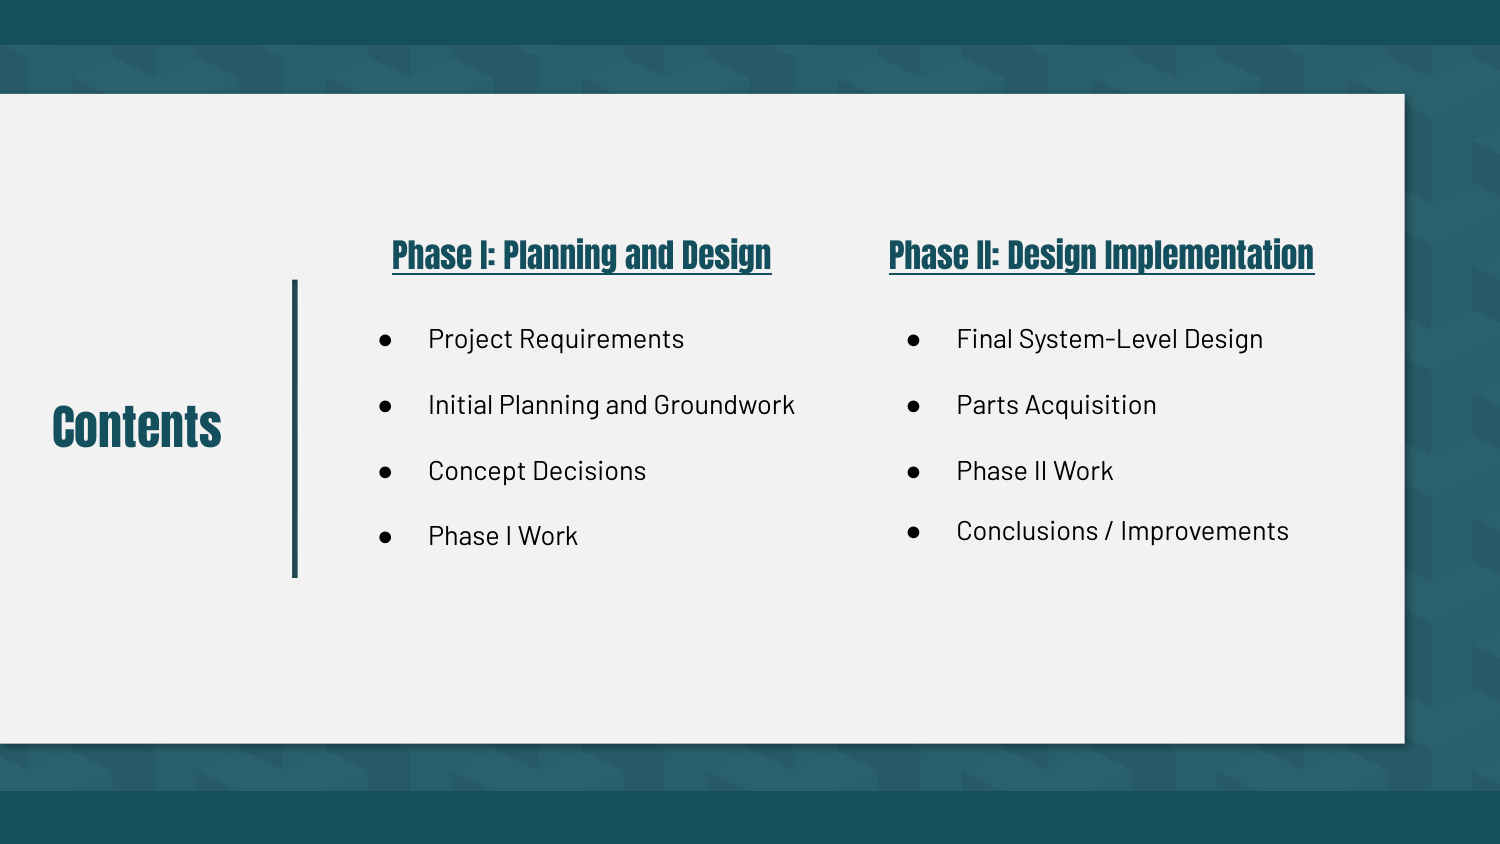

# Contents
Phase I: Planning and Design
Phase II: Design Implementation
Project Requirements
Final System-Level Design
Initial Planning and Groundwork
Parts Acquisition
Concept Decisions
Phase II Work
Phase I Work
Conclusions / Improvements